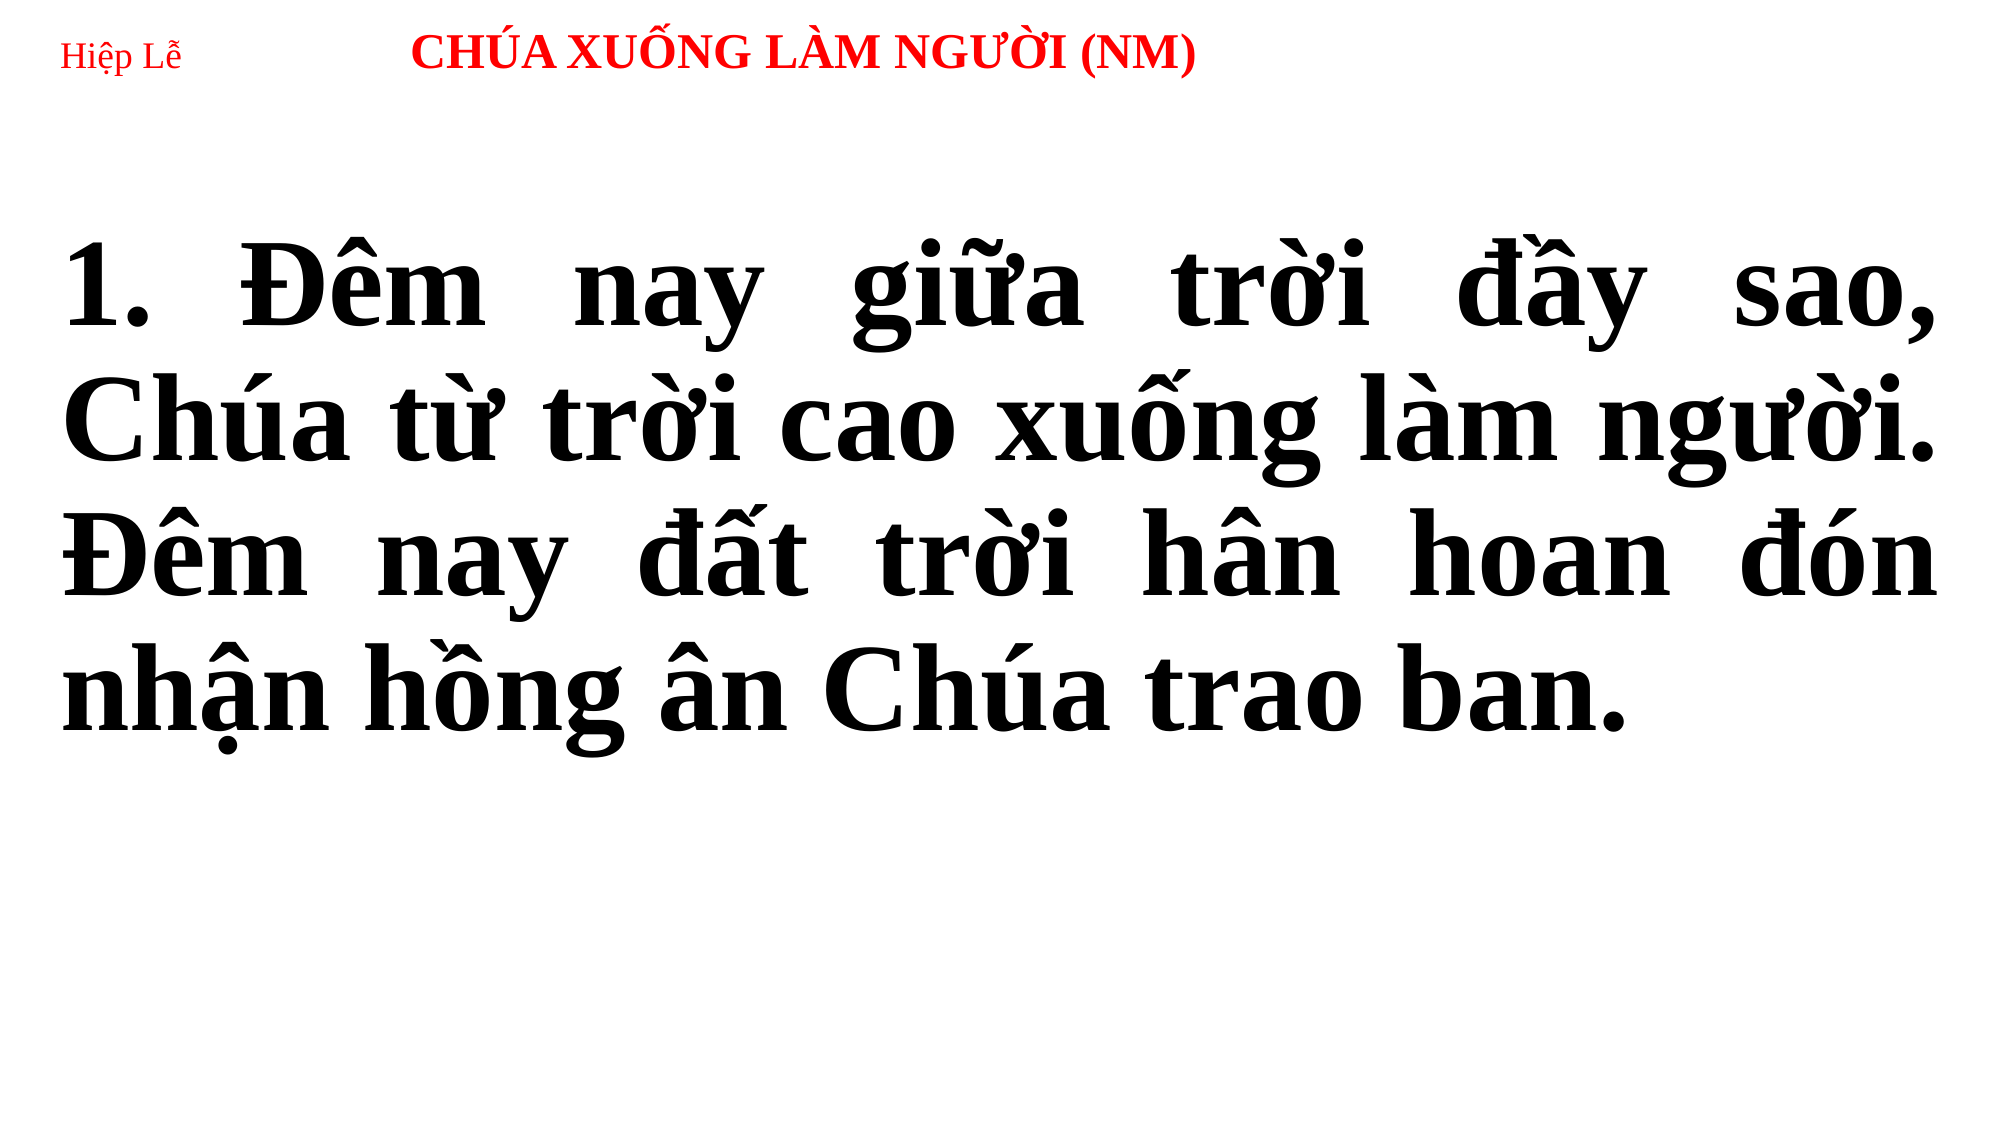

# Hiệp Lễ                        CHÚA XUỐNG LÀM NGƯỜI (NM)
1. Đêm nay giữa trời đầy sao, Chúa từ trời cao xuống làm người. Đêm nay đất trời hân hoan đón nhận hồng ân Chúa trao ban.